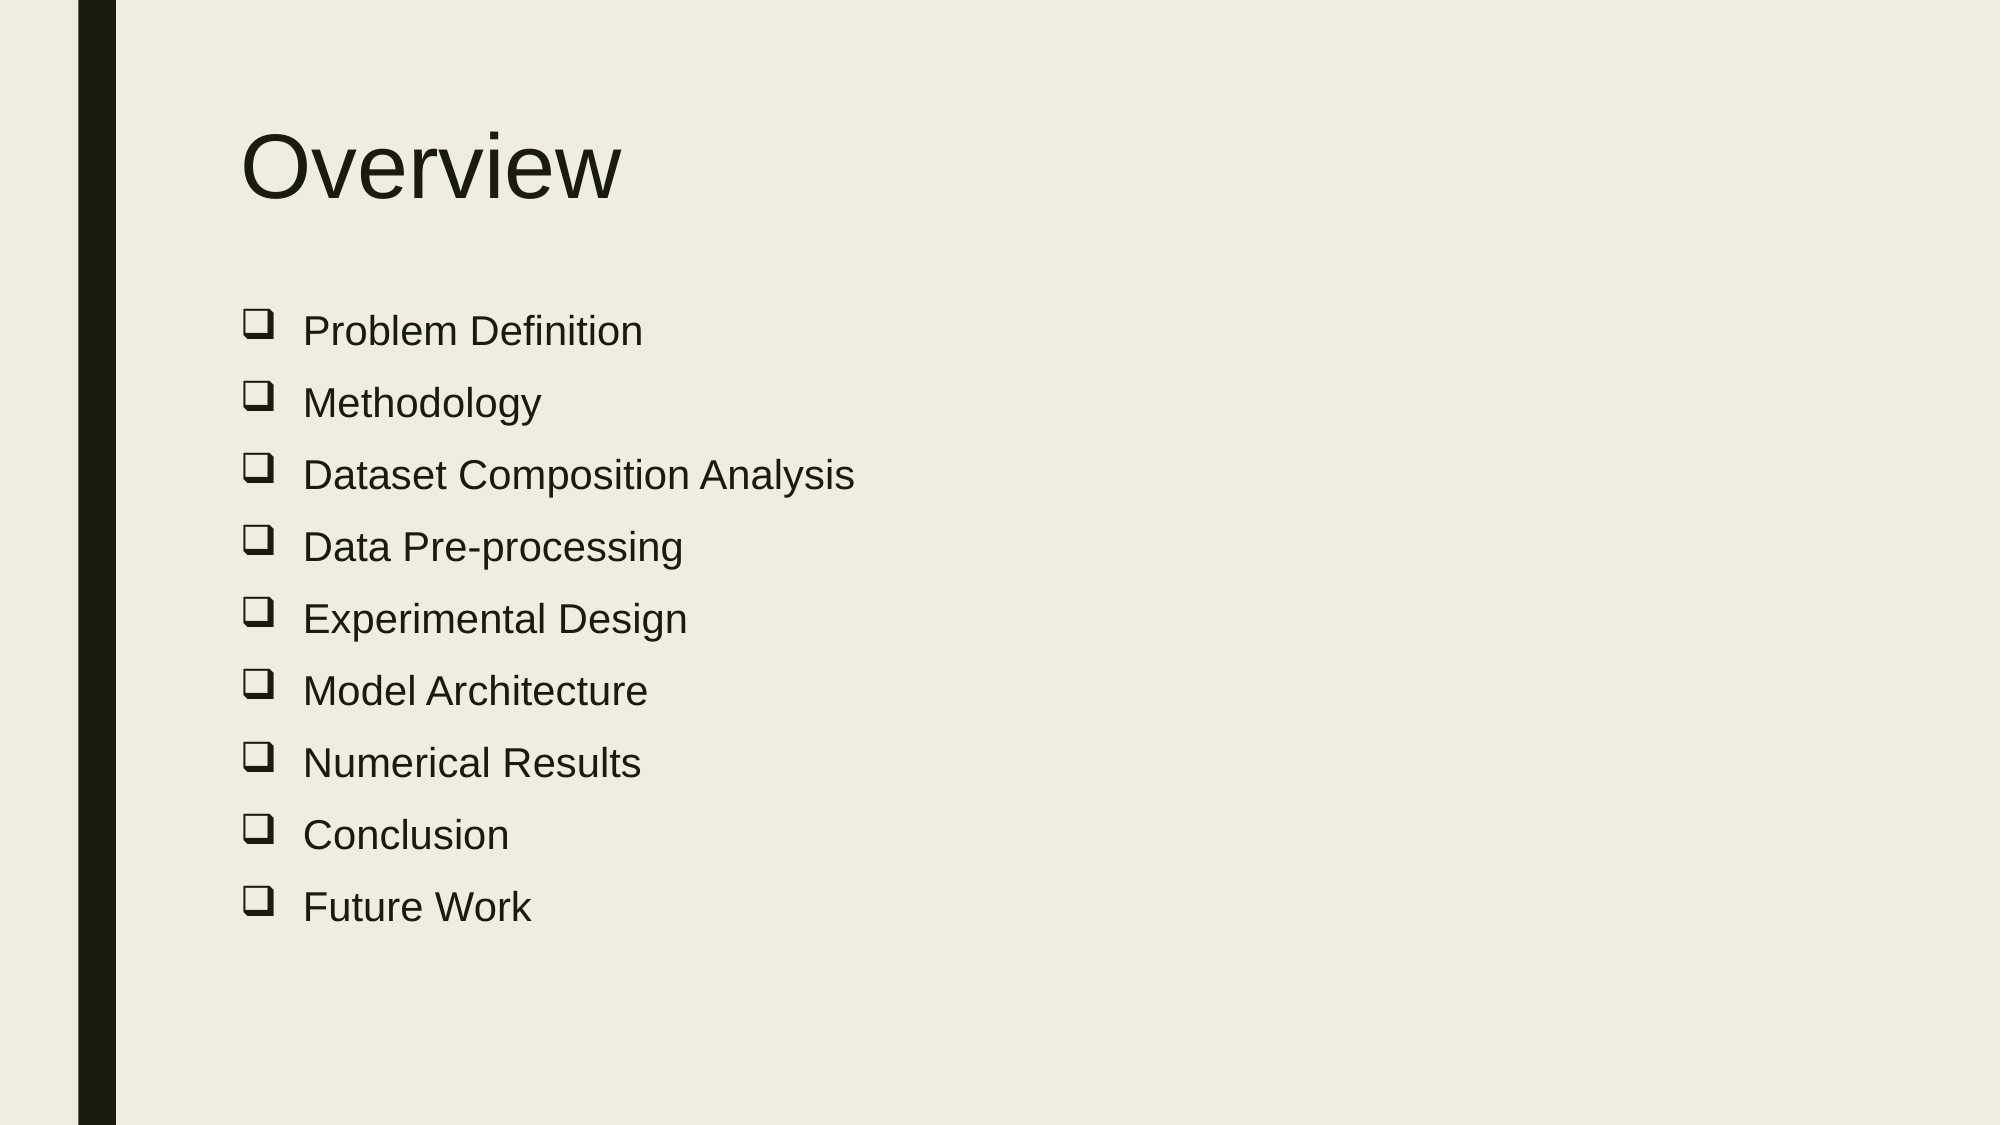

# Overview
Problem Definition
Methodology
Dataset Composition Analysis
Data Pre-processing
Experimental Design
Model Architecture
Numerical Results
Conclusion
Future Work